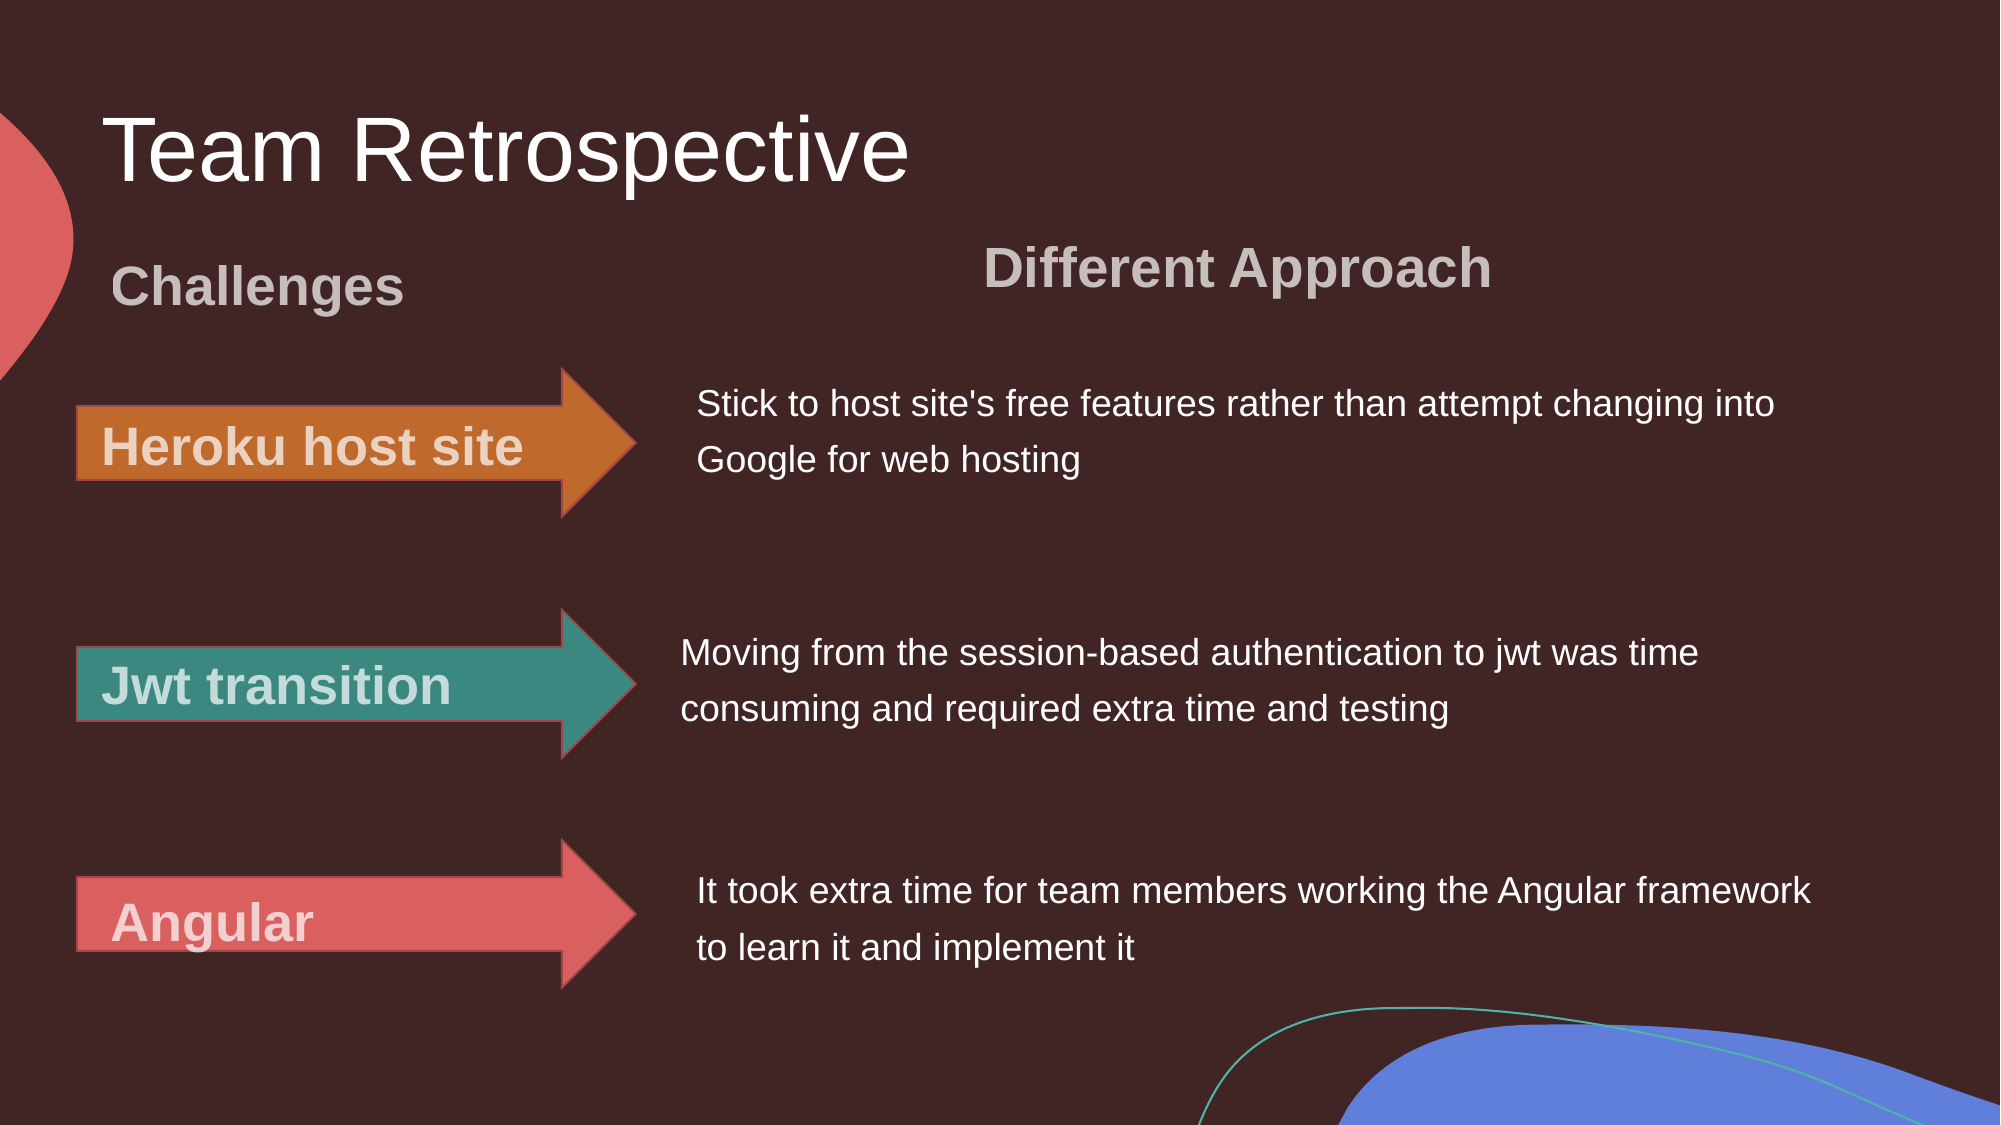

# Team Retrospective
Different Approach
Challenges
Stick to host site's free features rather than attempt changing into Google for web hosting

Heroku host site
Moving from the session-based authentication to jwt was time consuming and required extra time and testing

Jwt transition

It took extra time for team members working the Angular framework to learn it and implement it
Angular